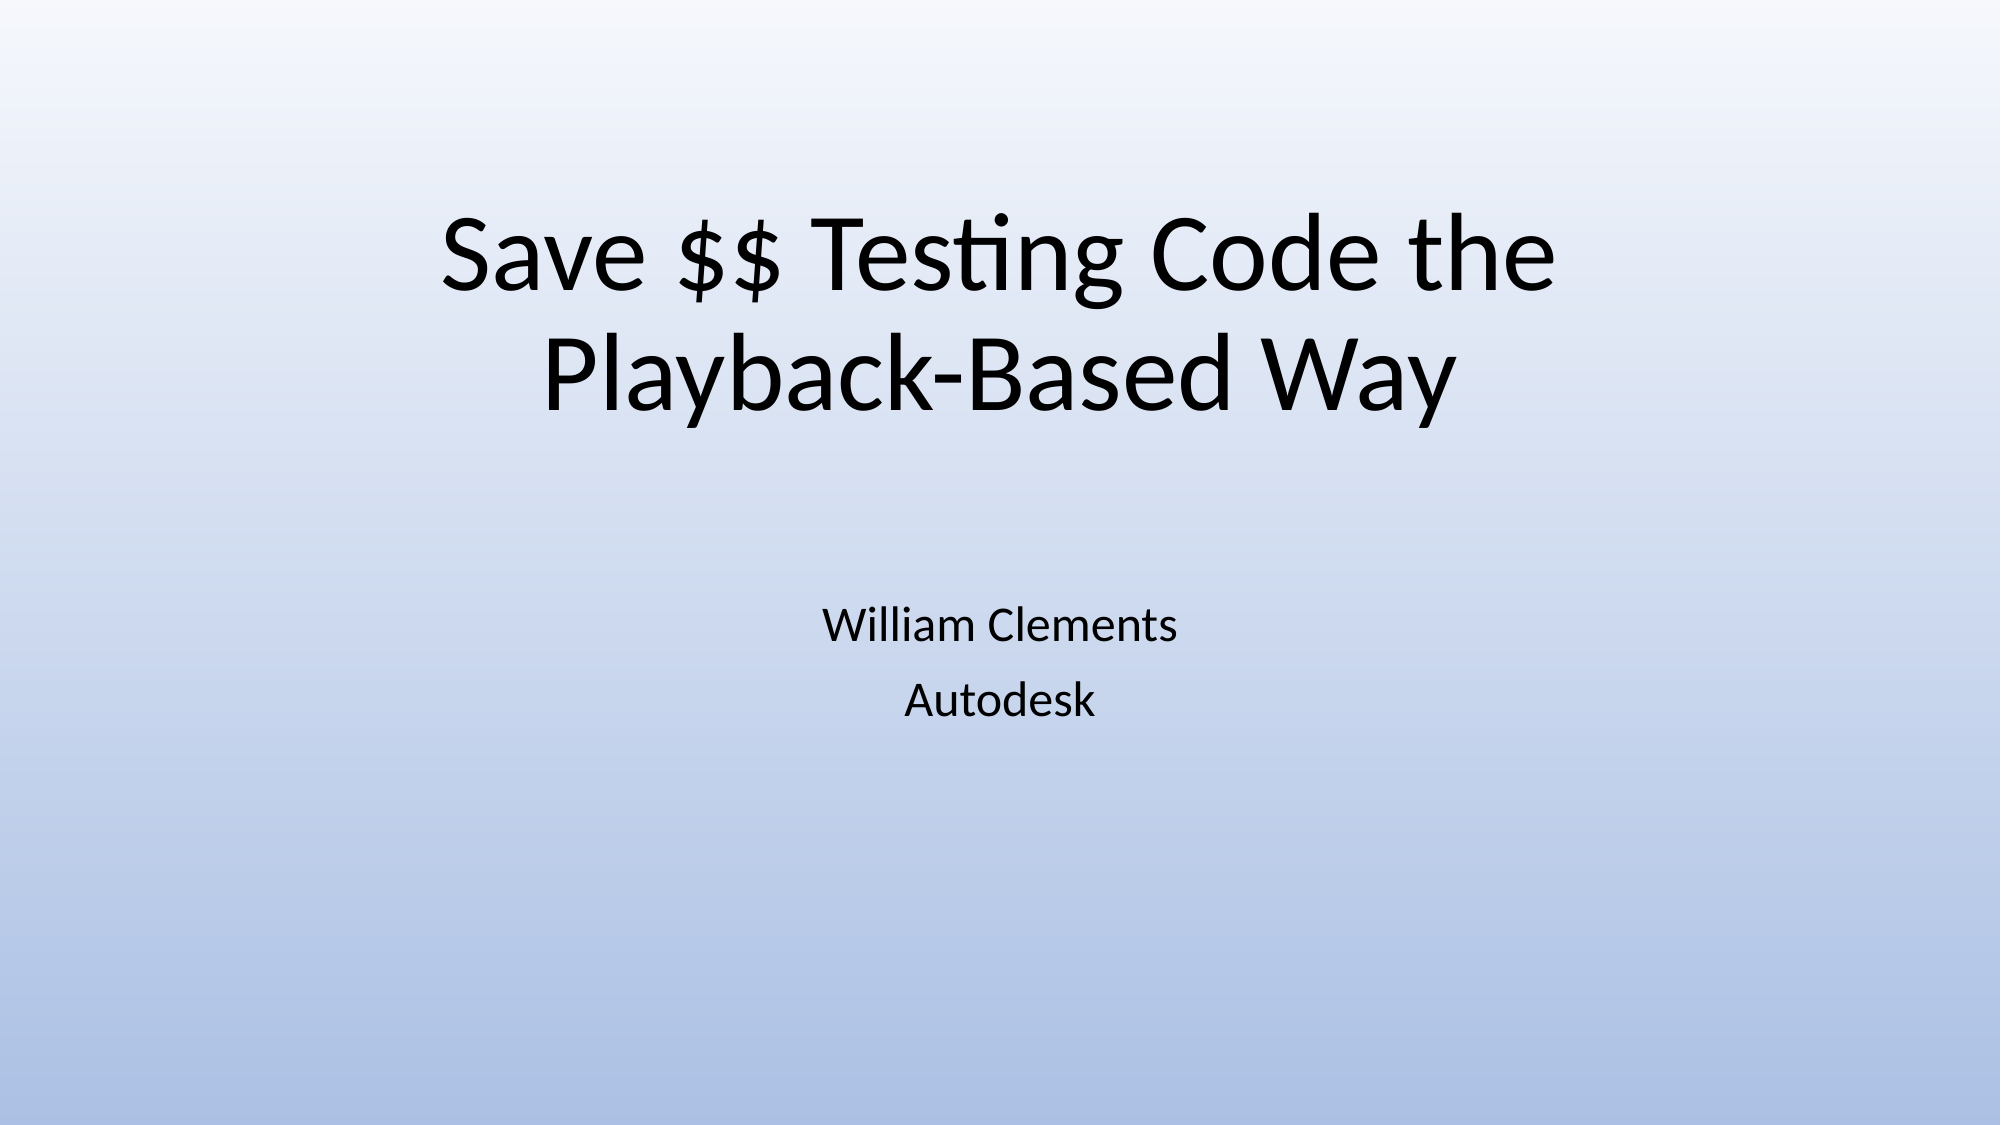

# Save $$ Testing Code the Playback-Based Way
William Clements
Autodesk